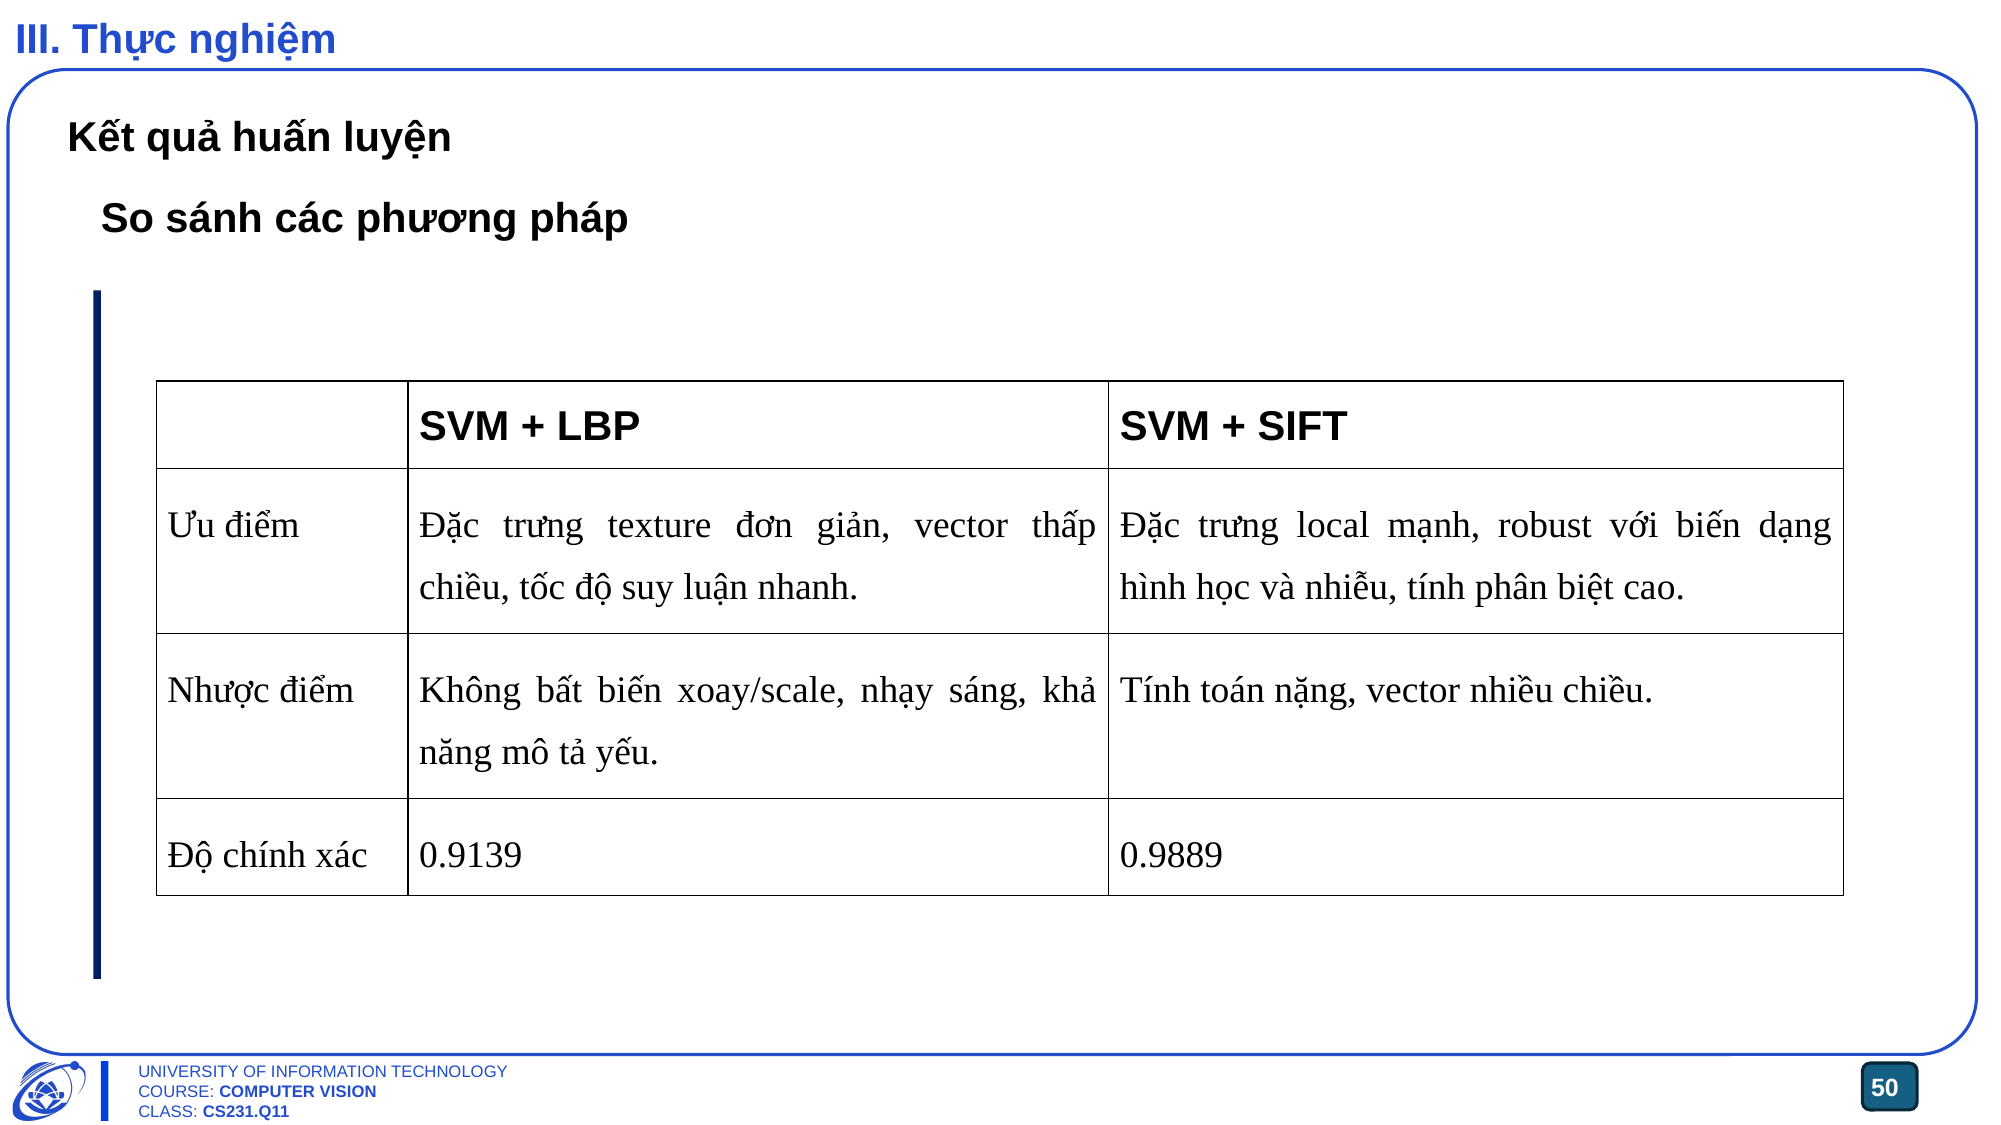

III. Thực nghiệm

Kết quả huấn luyện
So sánh các phương pháp

|  | SVM + LBP | SVM + SIFT |
| --- | --- | --- |
| Ưu điểm | Đặc trưng texture đơn giản, vector thấp chiều, tốc độ suy luận nhanh. | Đặc trưng local mạnh, robust với biến dạng hình học và nhiễu, tính phân biệt cao. |
| Nhược điểm | Không bất biến xoay/scale, nhạy sáng, khả năng mô tả yếu. | Tính toán nặng, vector nhiều chiều. |
| Độ chính xác | 0.9139 | 0.9889 |
UNIVERSITY OF INFORMATION TECHNOLOGY
COURSE: COMPUTER VISION
CLASS: CS231.Q11
50